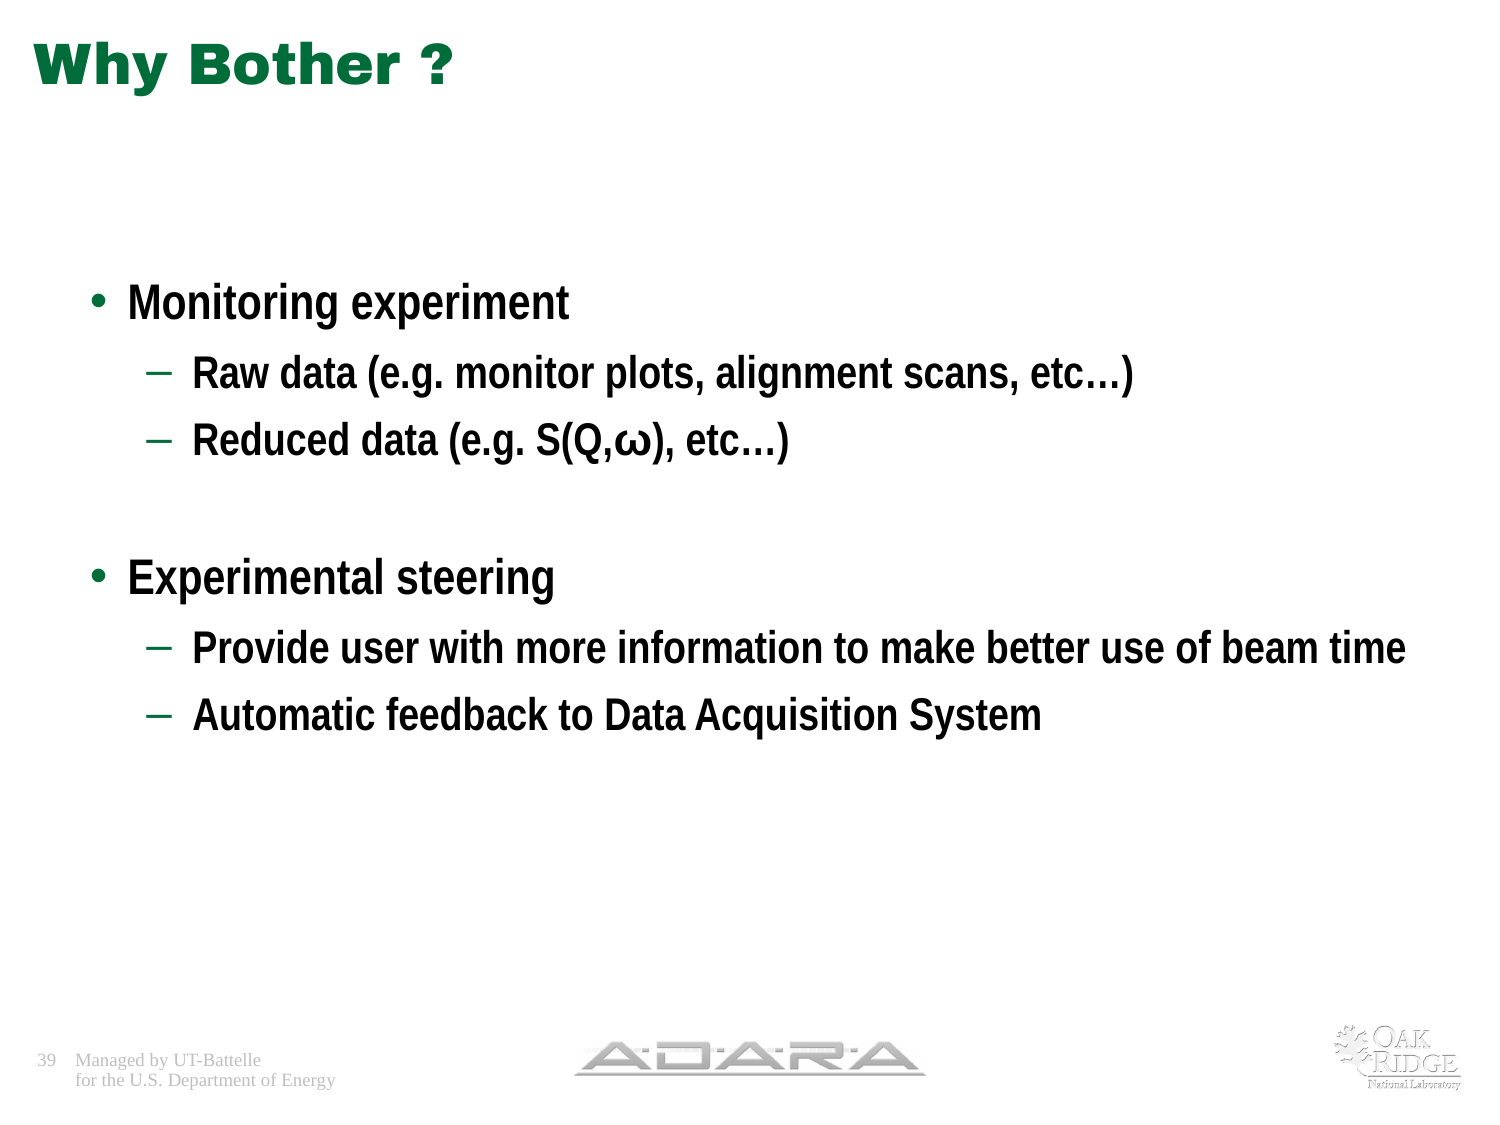

# Why Bother ?
Monitoring experiment
Raw data (e.g. monitor plots, alignment scans, etc…)
Reduced data (e.g. S(Q,ω), etc…)

Experimental steering
Provide user with more information to make better use of beam time
Automatic feedback to Data Acquisition System